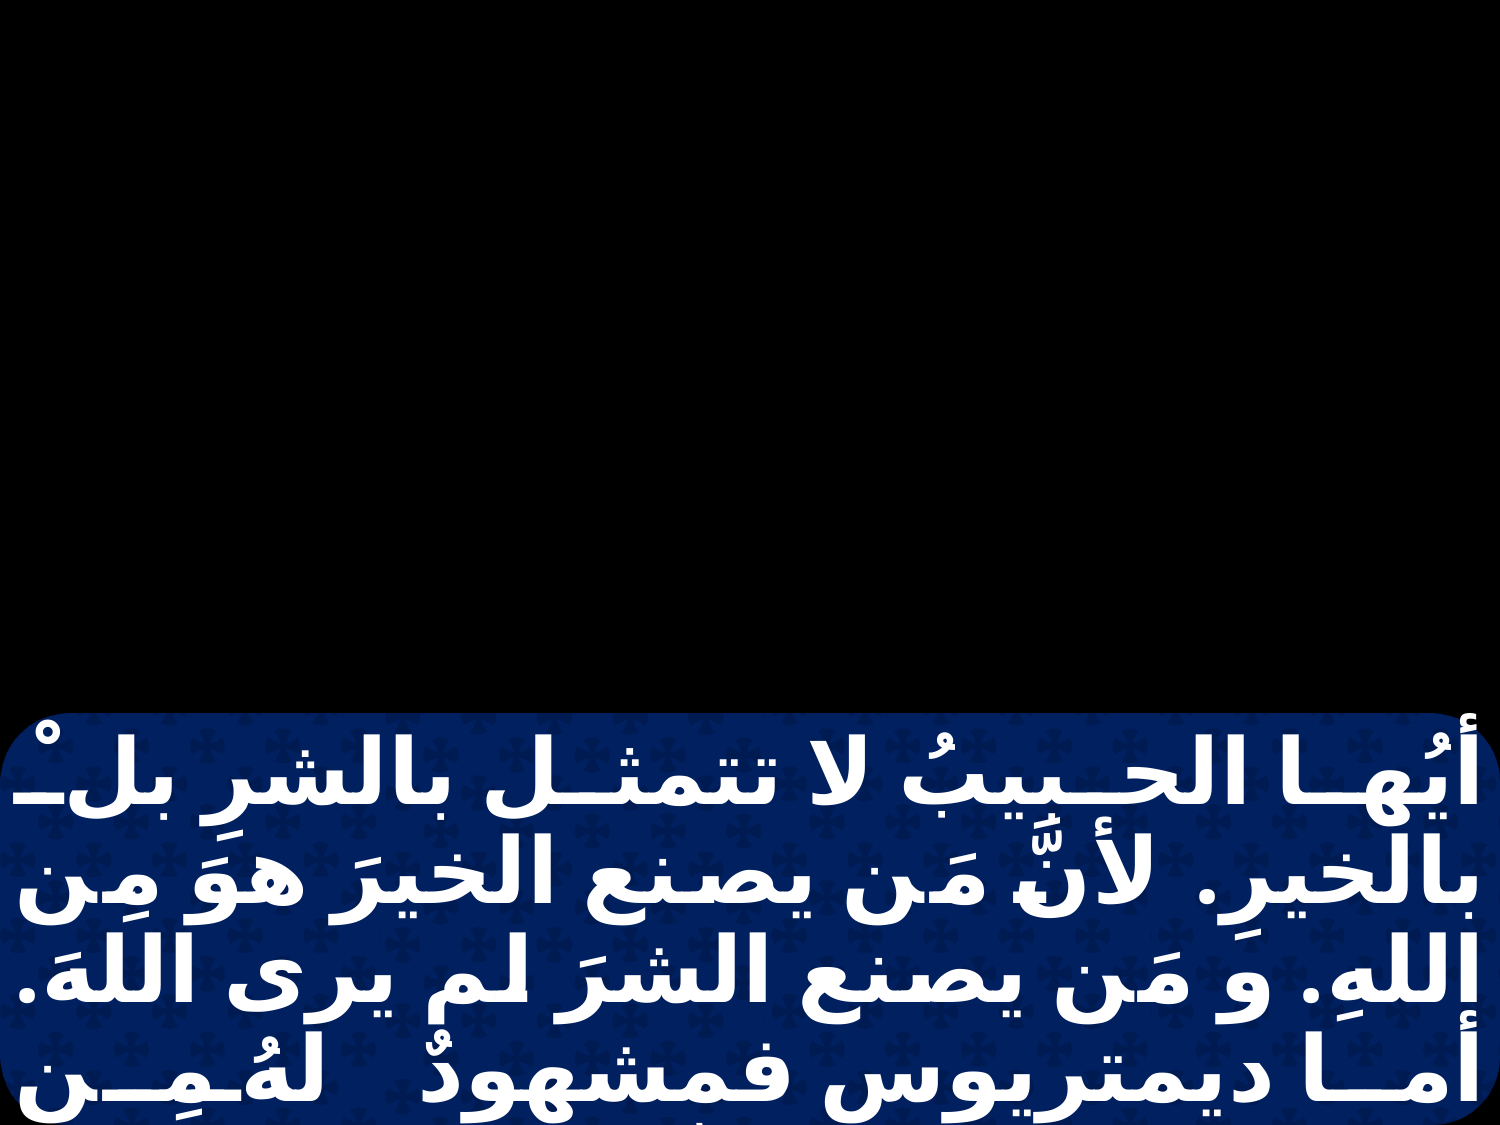

أيُها الحبيبُ لا تتمثل بالشرِ بلْ بالخيرِ. لأنَّ مَن يصنع الخيرَ هوَ مِن اللهِ. و مَن يصنع الشرَ لم يرى اللهَ. أما ديمتريوس فمشهودٌ لهُ مِن الجميعِ و مِن الحقِّ نفسهُ. و نحنُ أيضاً نشهدُ لهُ و أنتَ تعلمُ أنَّ